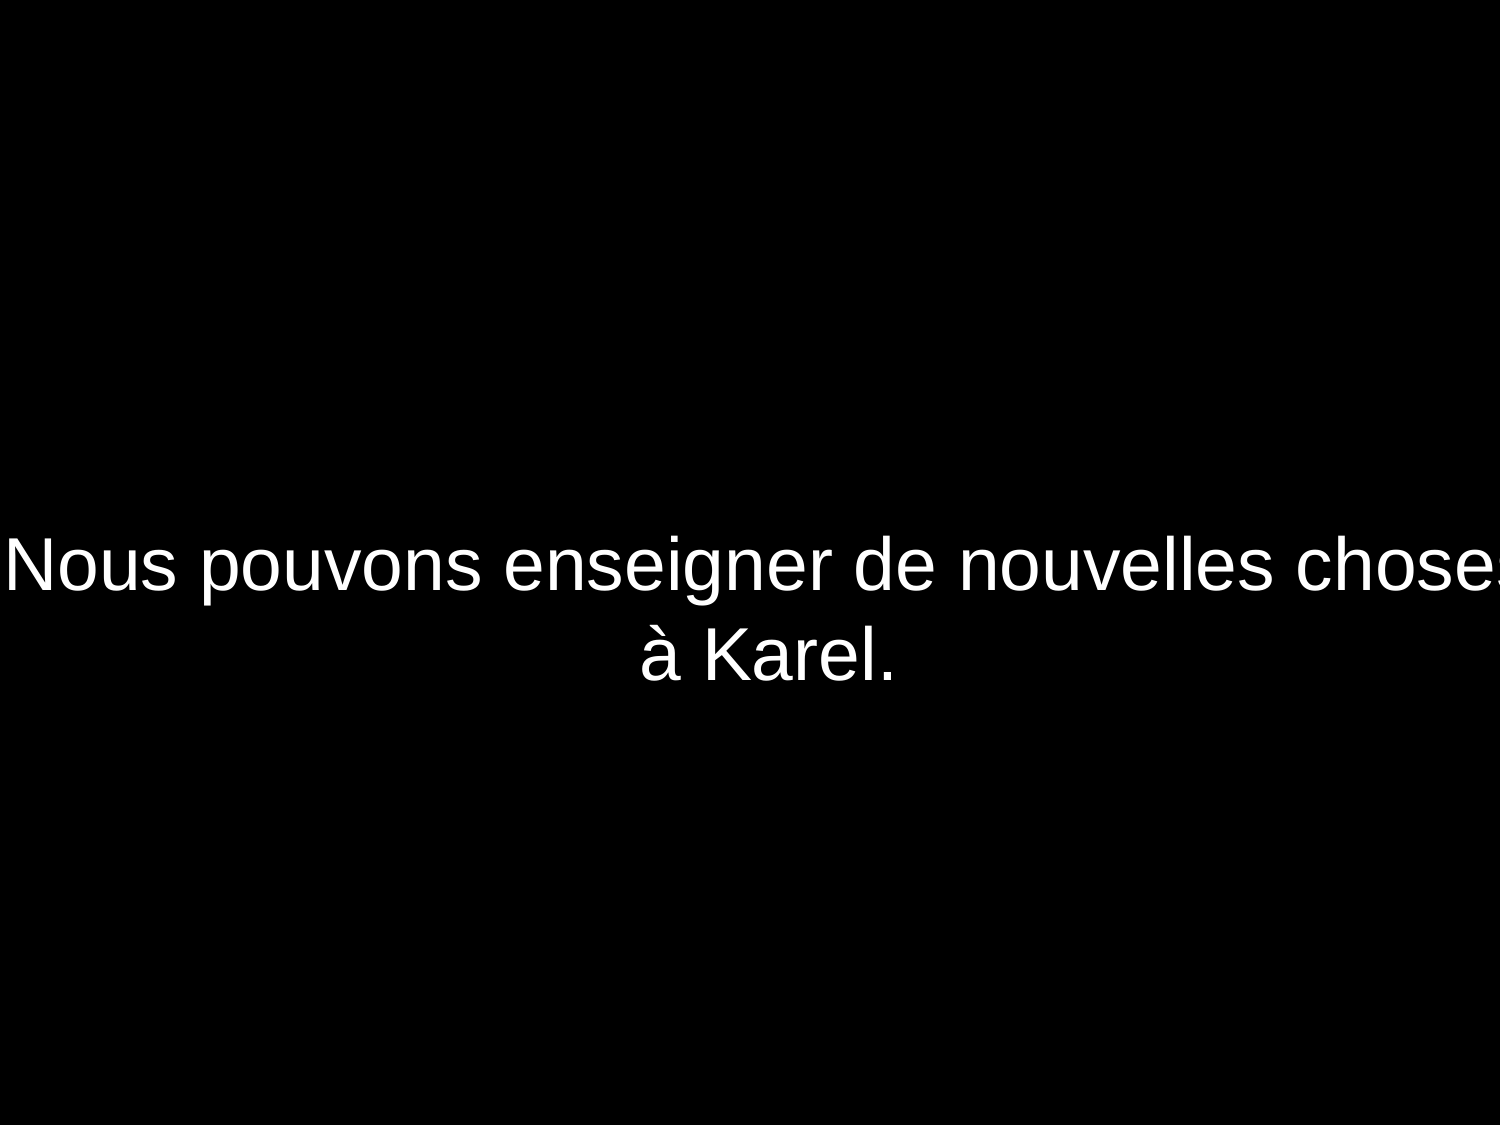

Nous pouvons enseigner de nouvelles choses à Karel.